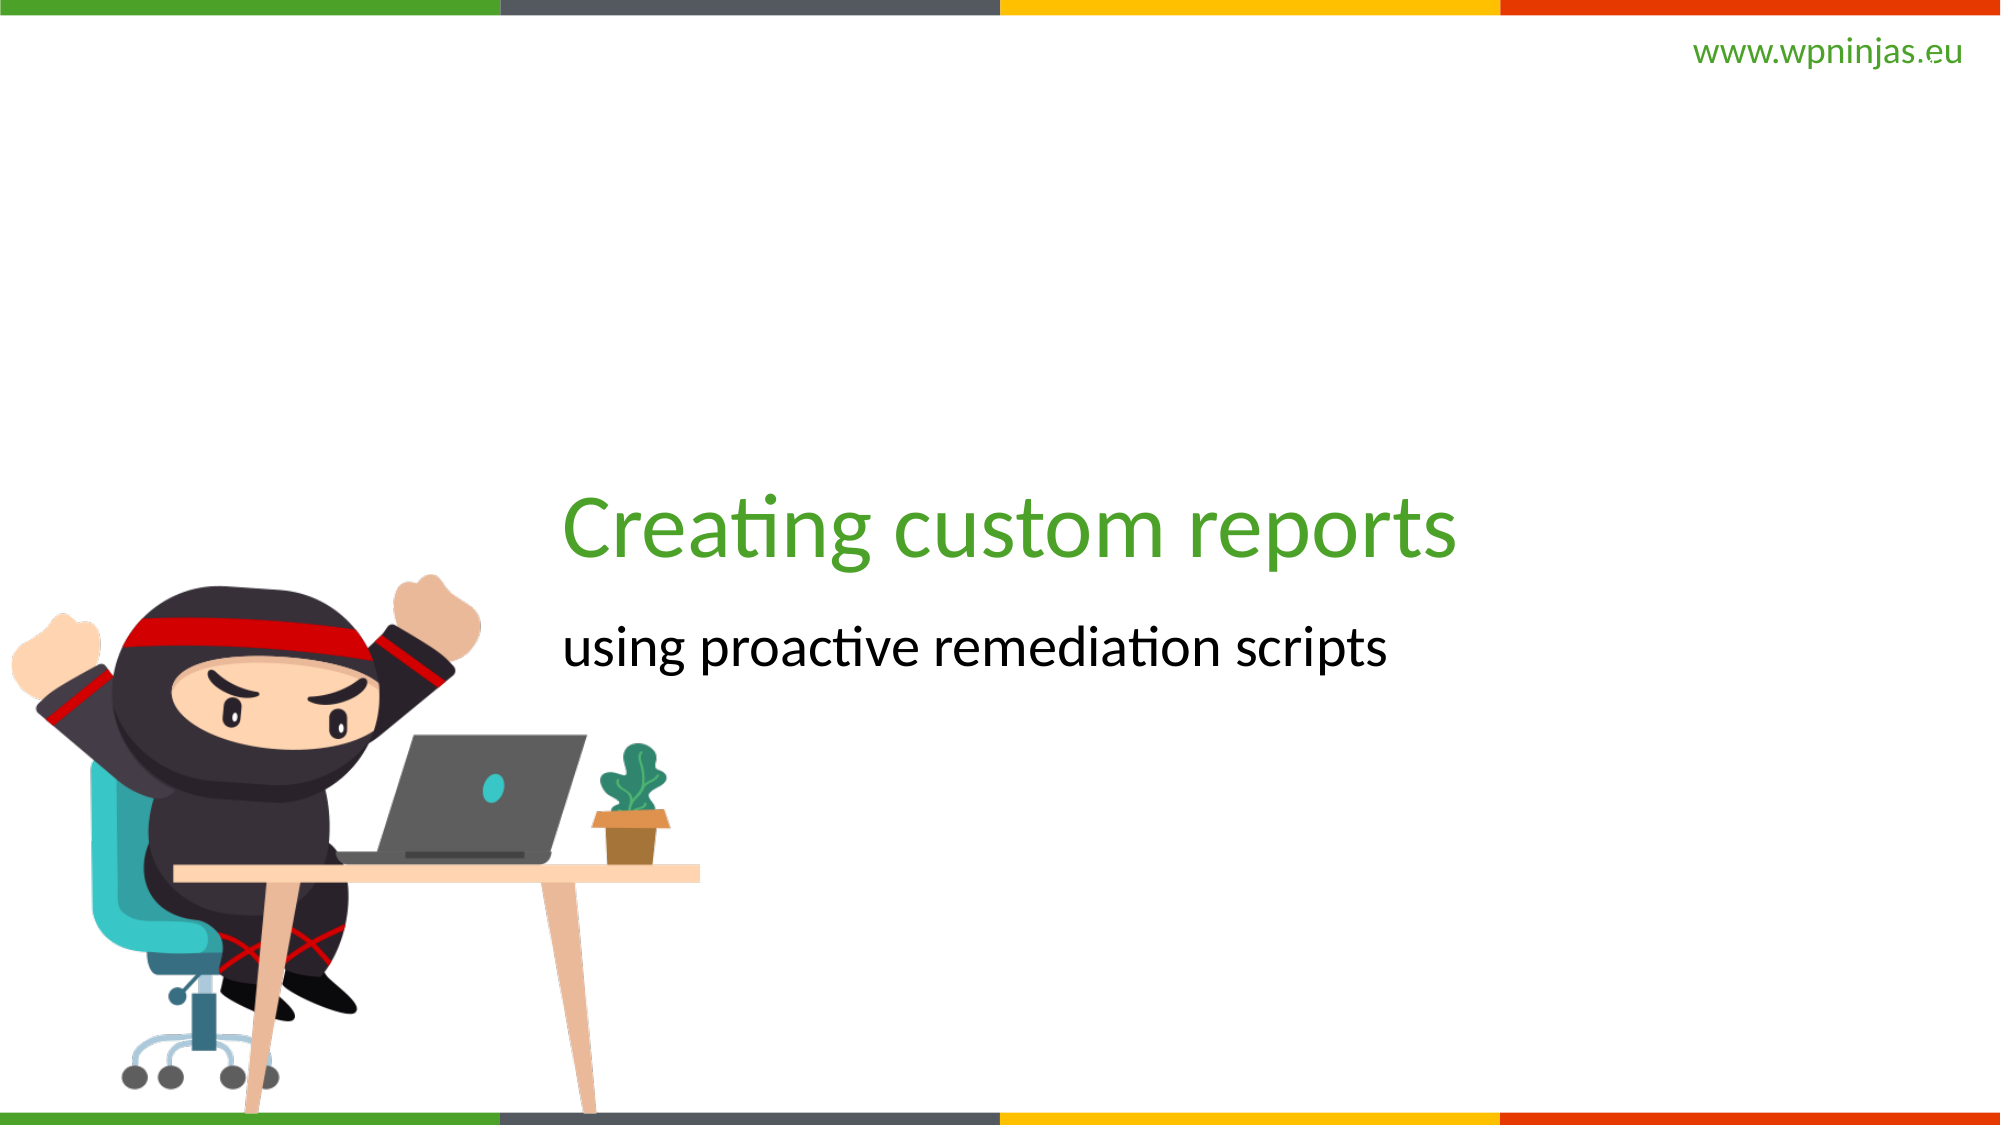

51
# Creating custom reports
using proactive remediation scripts